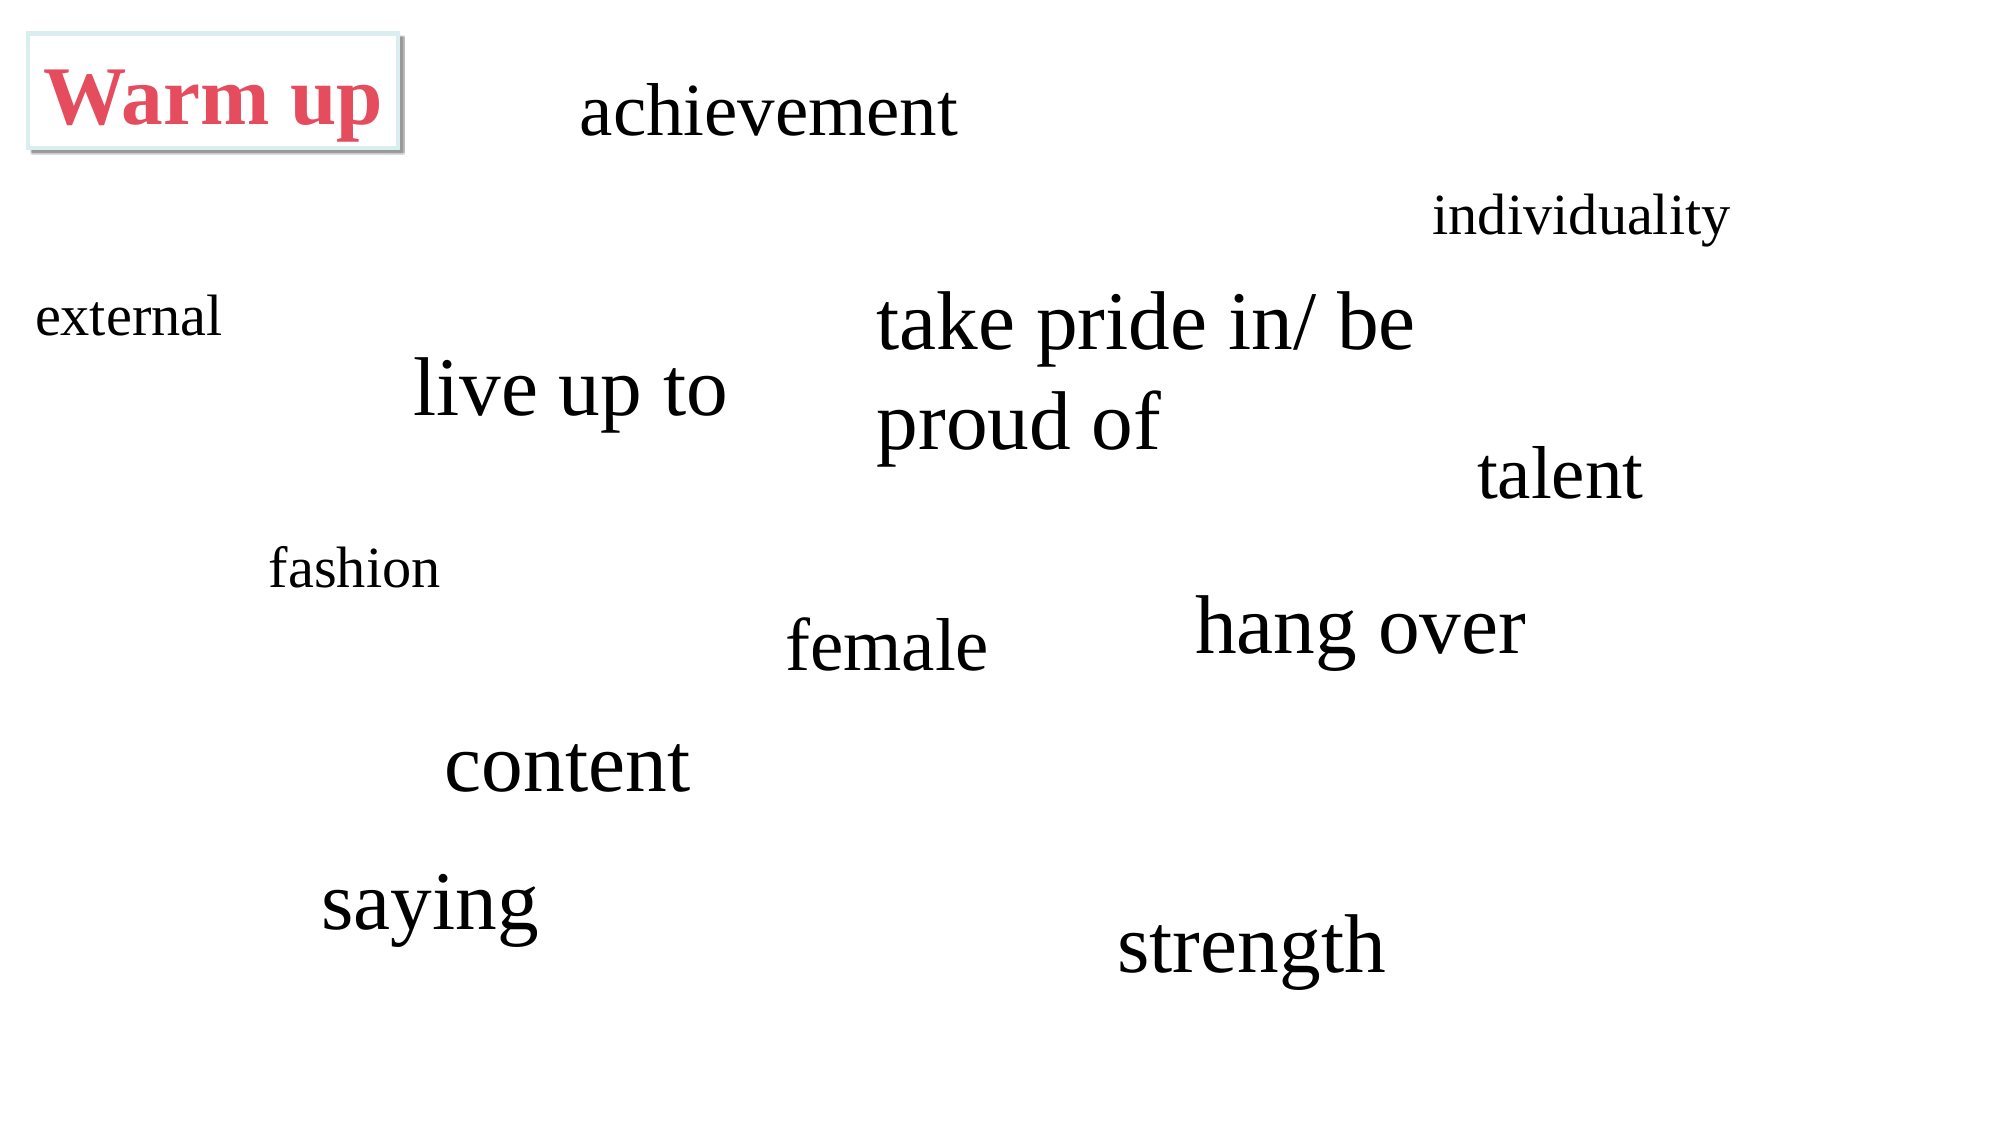

Warm up
achievement
individuality
take pride in/ be proud of
external
live up to
talent
fashion
hang over
female
content
saying
strength